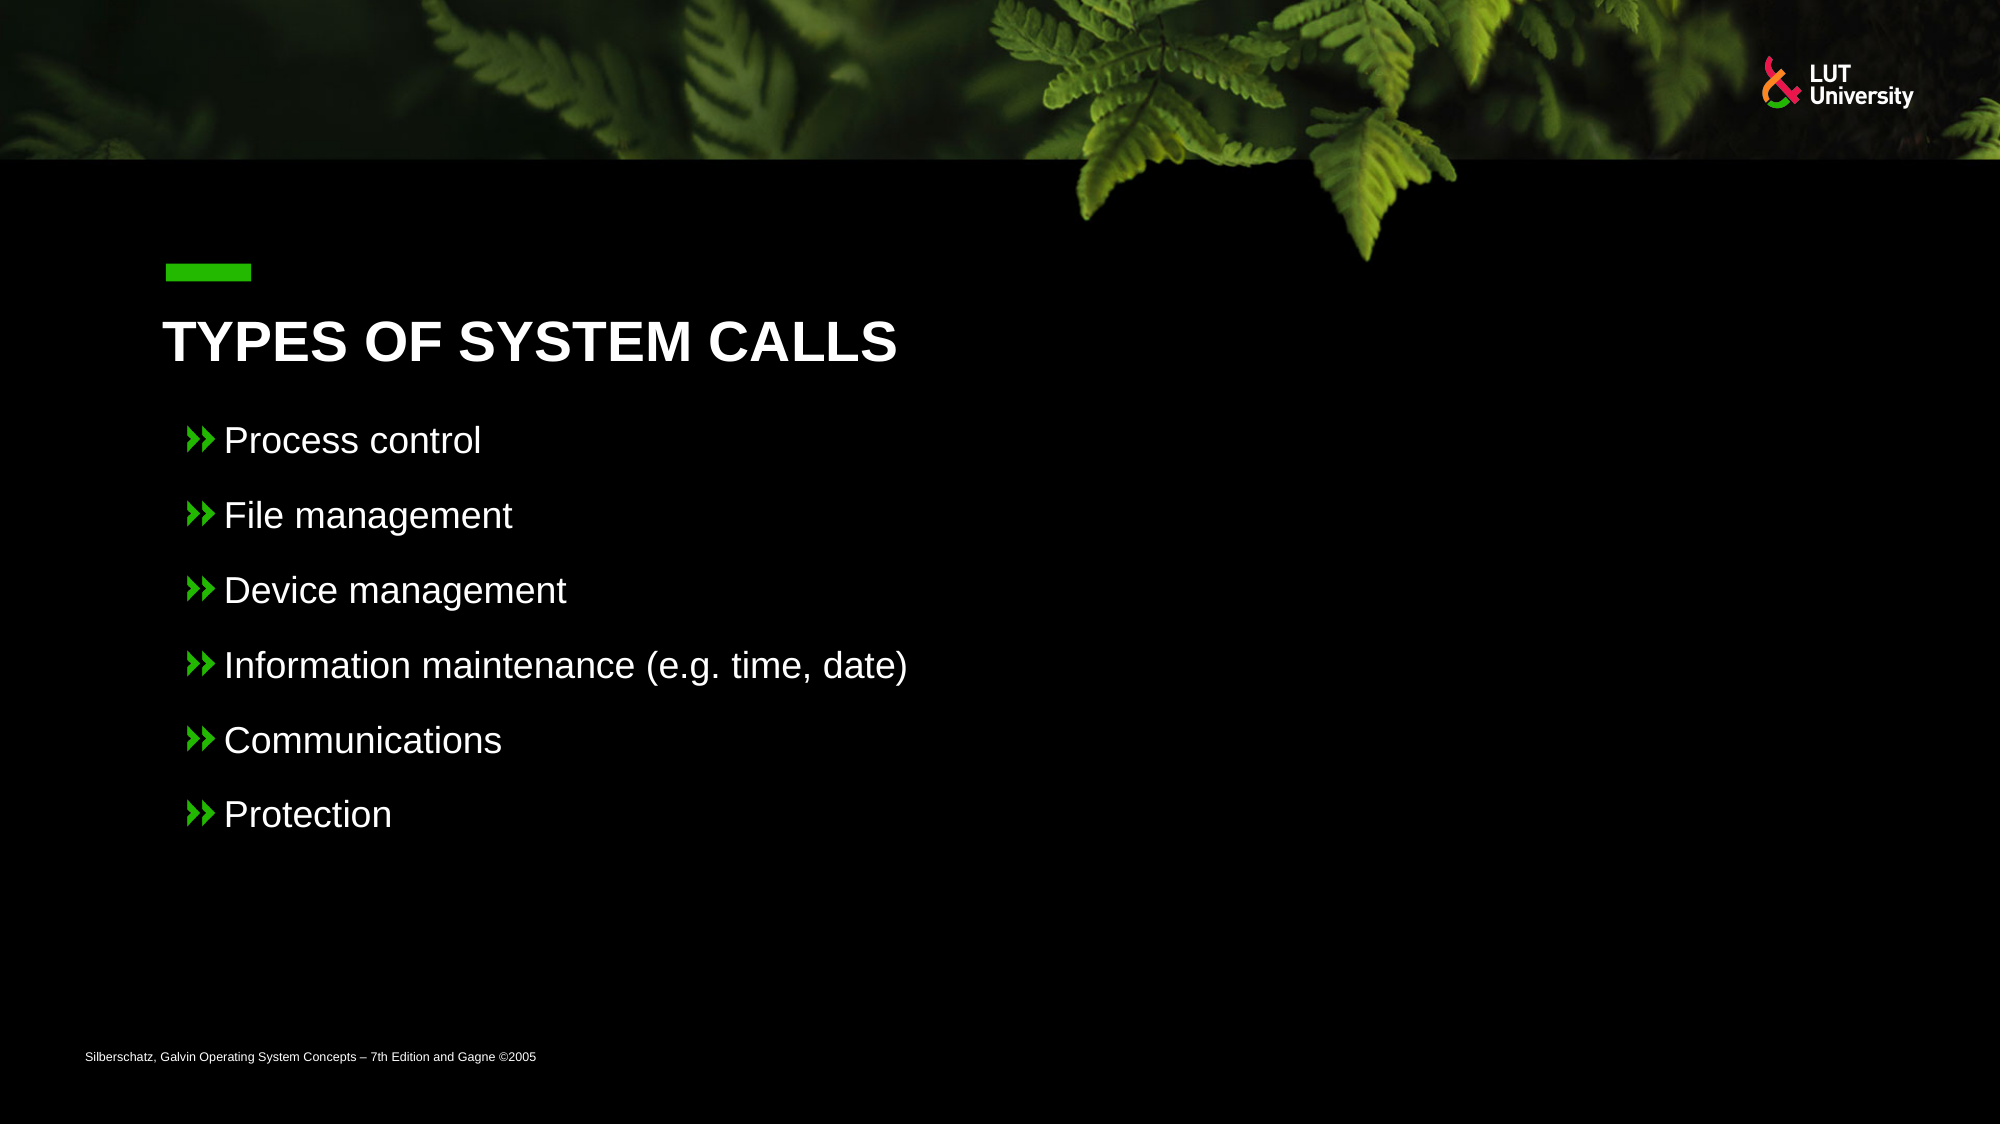

# Types of System Calls
Process control
File management
Device management
Information maintenance (e.g. time, date)
Communications
Protection
Silberschatz, Galvin Operating System Concepts – 7th Edition and Gagne ©2005